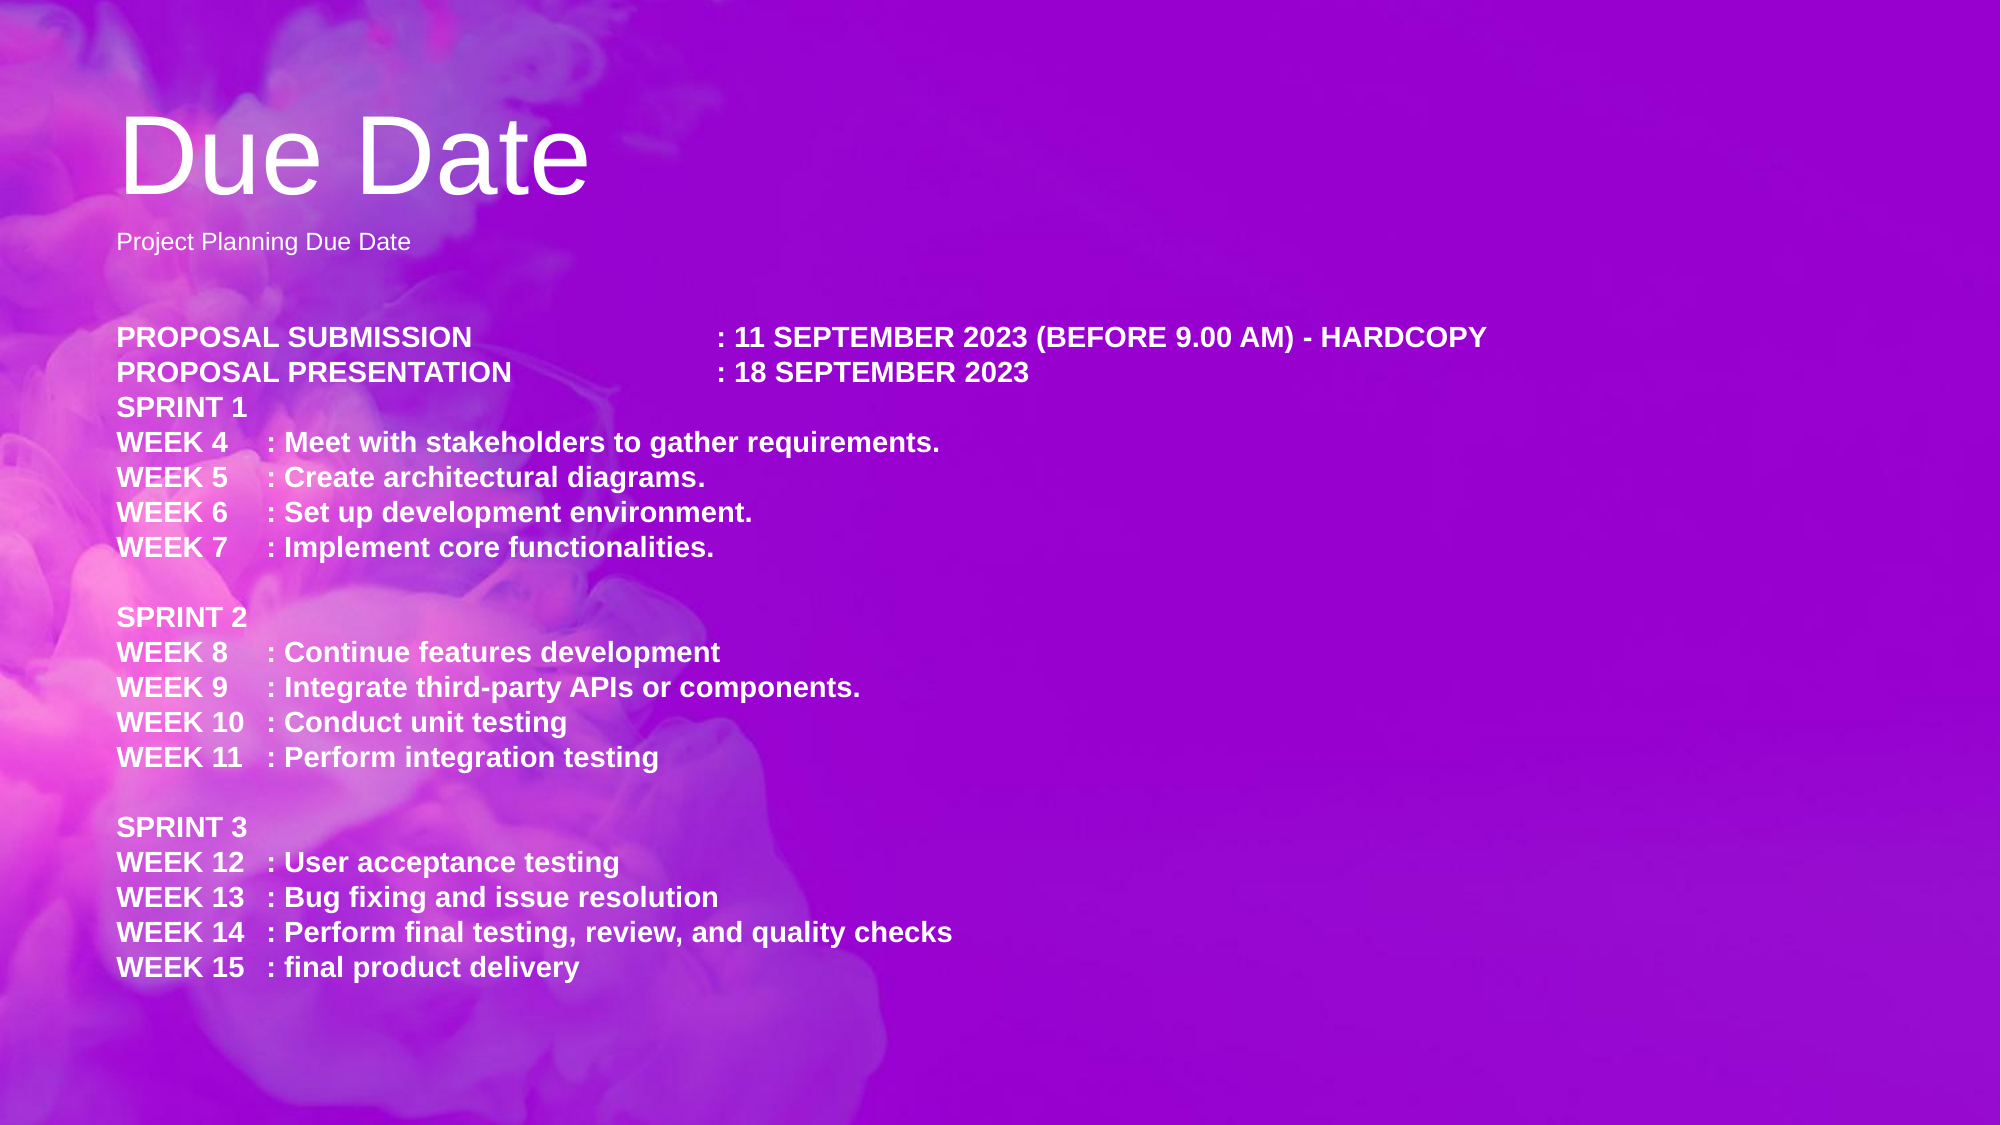

Due Date
Project Planning Due Date
PROPOSAL SUBMISSION 		: 11 SEPTEMBER 2023 (BEFORE 9.00 AM) - HARDCOPY
PROPOSAL PRESENTATION		: 18 SEPTEMBER 2023
SPRINT 1
WEEK 4 	: Meet with stakeholders to gather requirements.
WEEK 5 	: Create architectural diagrams.
WEEK 6 	: Set up development environment.
WEEK 7	: Implement core functionalities.

SPRINT 2
WEEK 8	: Continue features development
WEEK 9	: Integrate third-party APIs or components.
WEEK 10	: Conduct unit testing
WEEK 11	: Perform integration testing

SPRINT 3
WEEK 12	: User acceptance testing
WEEK 13	: Bug fixing and issue resolution
WEEK 14	: Perform final testing, review, and quality checks
WEEK 15	: final product delivery